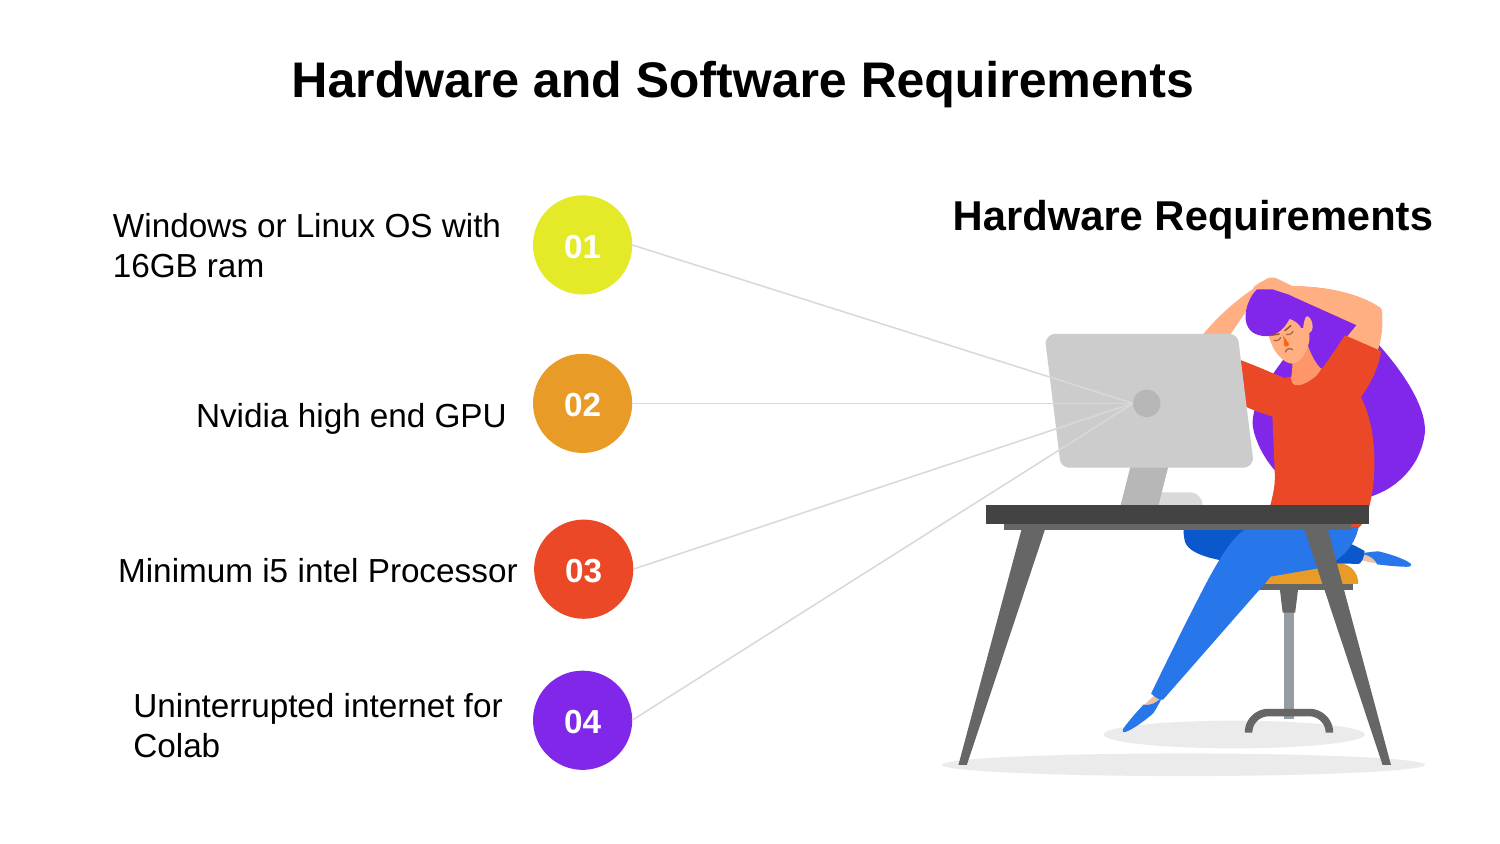

# Hardware and Software Requirements
Hardware Requirements
01
Windows or Linux OS with 16GB ram

02
Nvidia high end GPU

03
Minimum i5 intel Processor
04
Uninterrupted internet for Colab